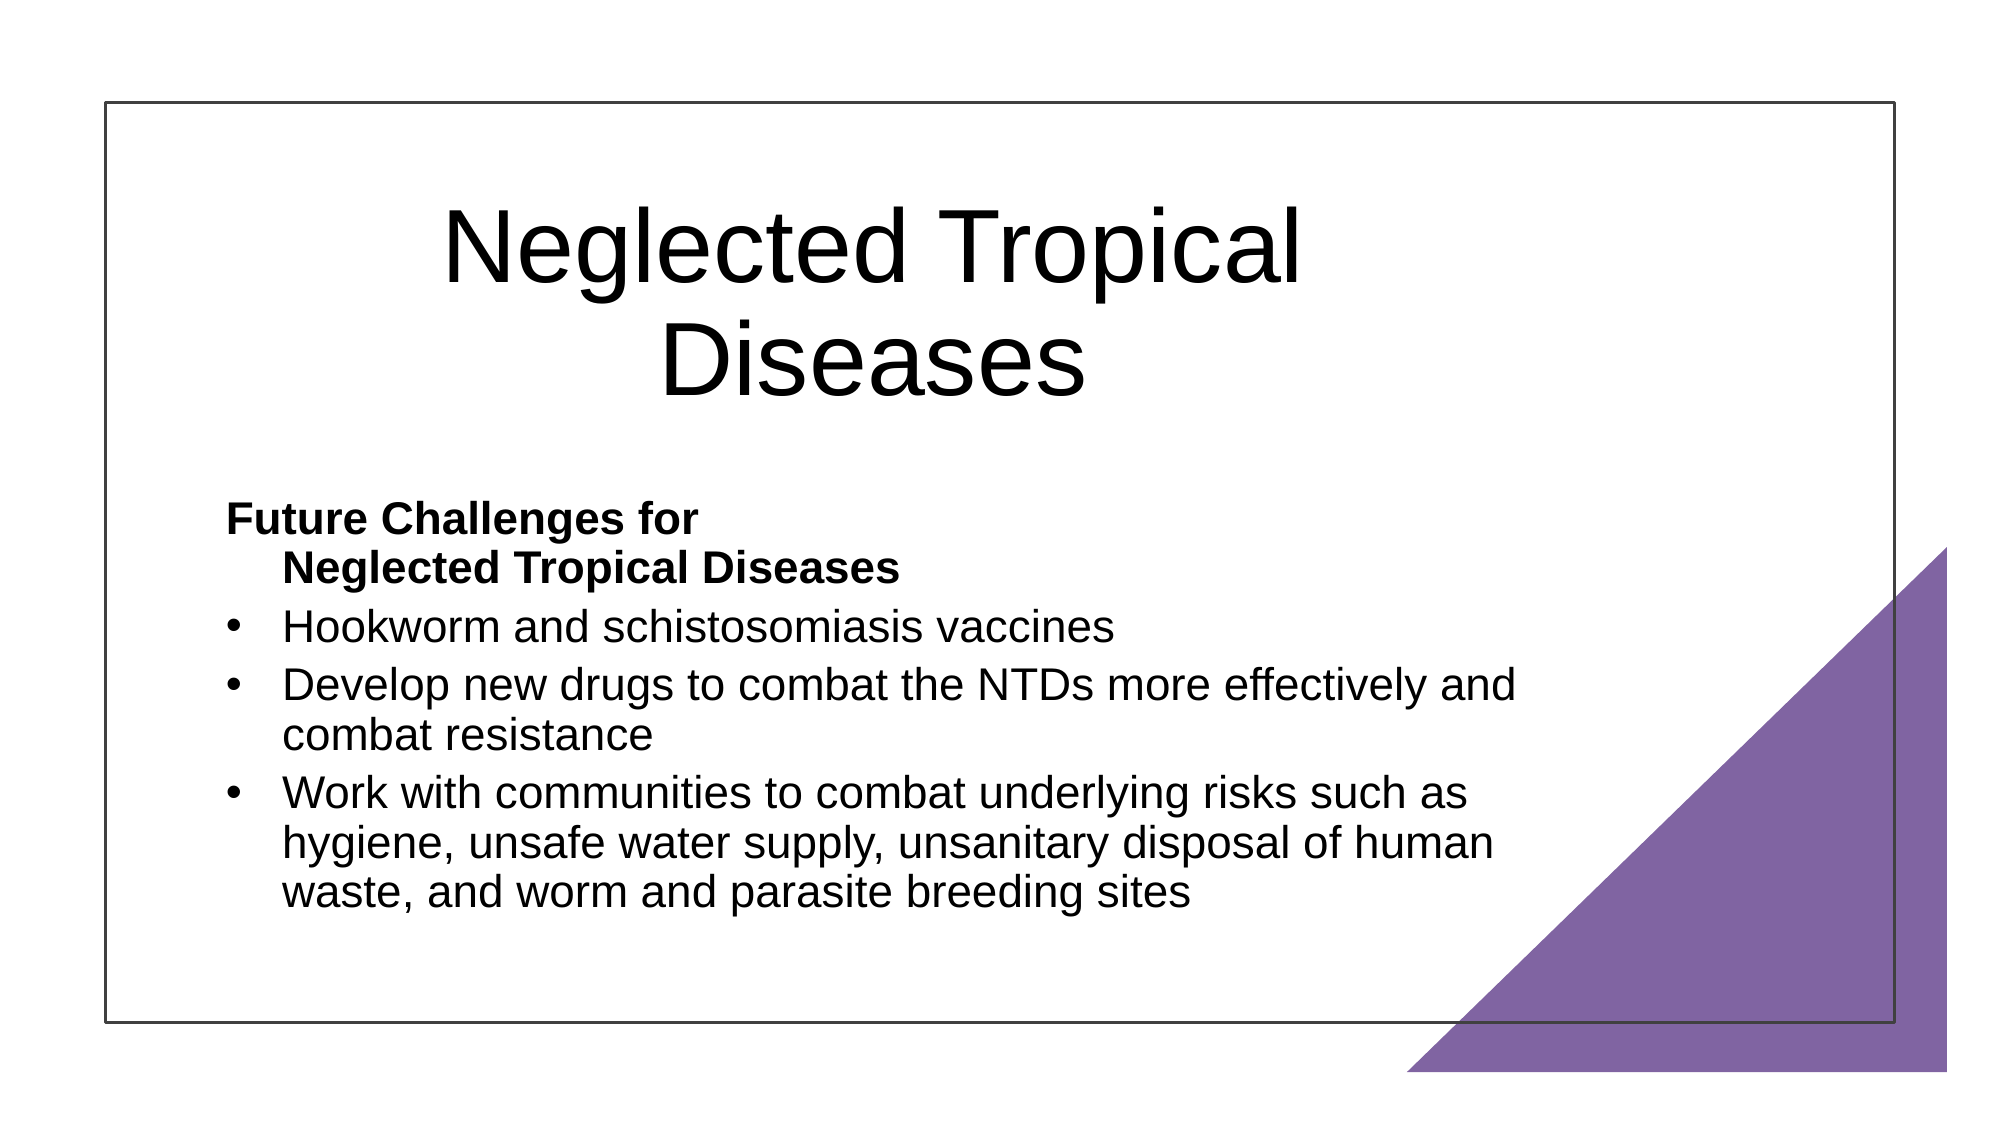

# Neglected Tropical Diseases
Future Challenges for
Neglected Tropical Diseases
Hookworm and schistosomiasis vaccines
Develop new drugs to combat the NTDs more effectively and combat resistance
Work with communities to combat underlying risks such as hygiene, unsafe water supply, unsanitary disposal of human waste, and worm and parasite breeding sites